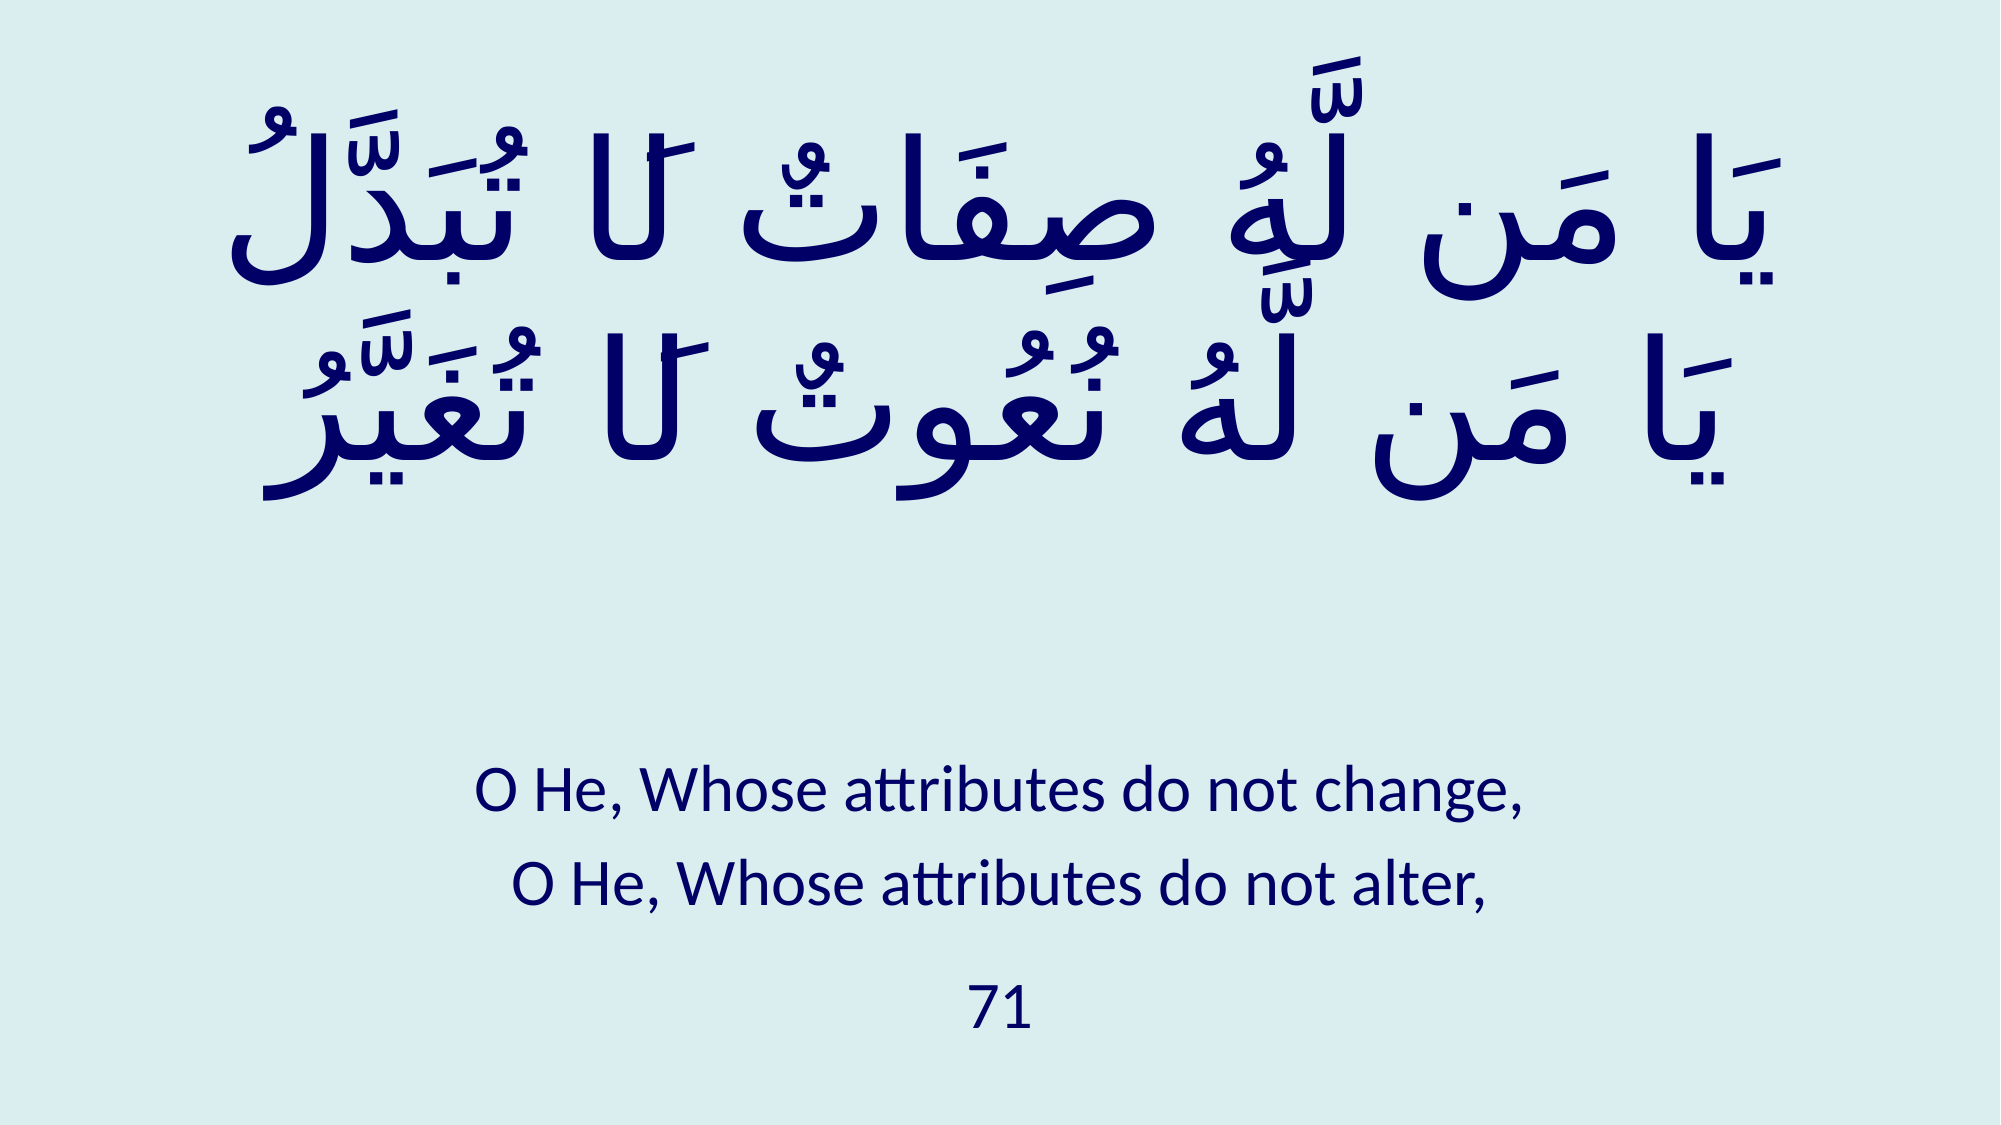

# يَا مَن لَّهُ صِفَاتٌ لَا تُبَدَّلُ يَا مَن لَّهُ نُعُوتٌ لَا تُغَيَّرُ
O He, Whose attributes do not change,
O He, Whose attributes do not alter,
71